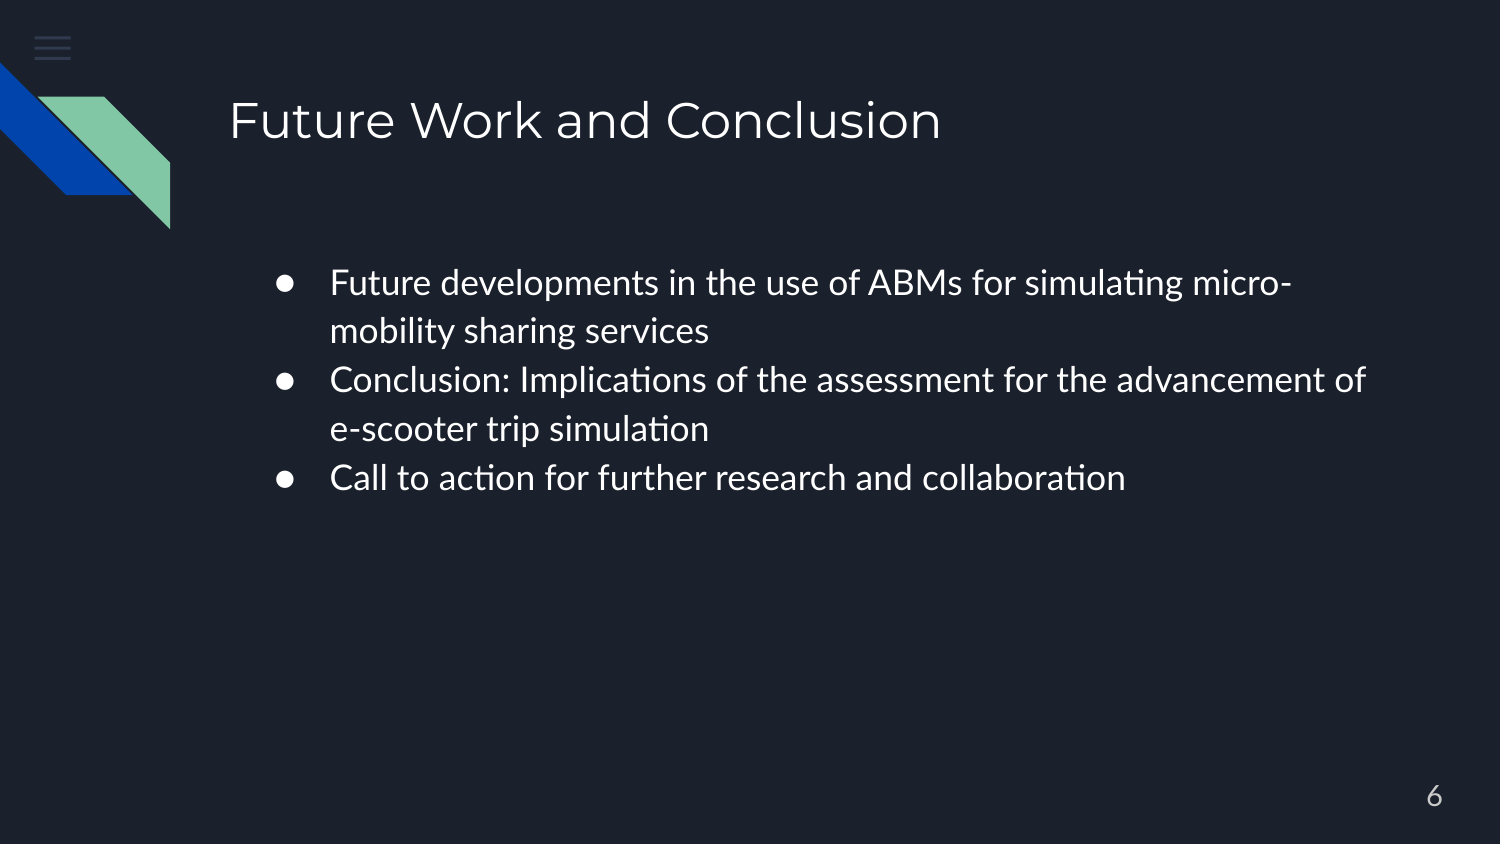

# Future Work and Conclusion

Future developments in the use of ABMs for simulating micro-mobility sharing services
Conclusion: Implications of the assessment for the advancement of e-scooter trip simulation
Call to action for further research and collaboration
6